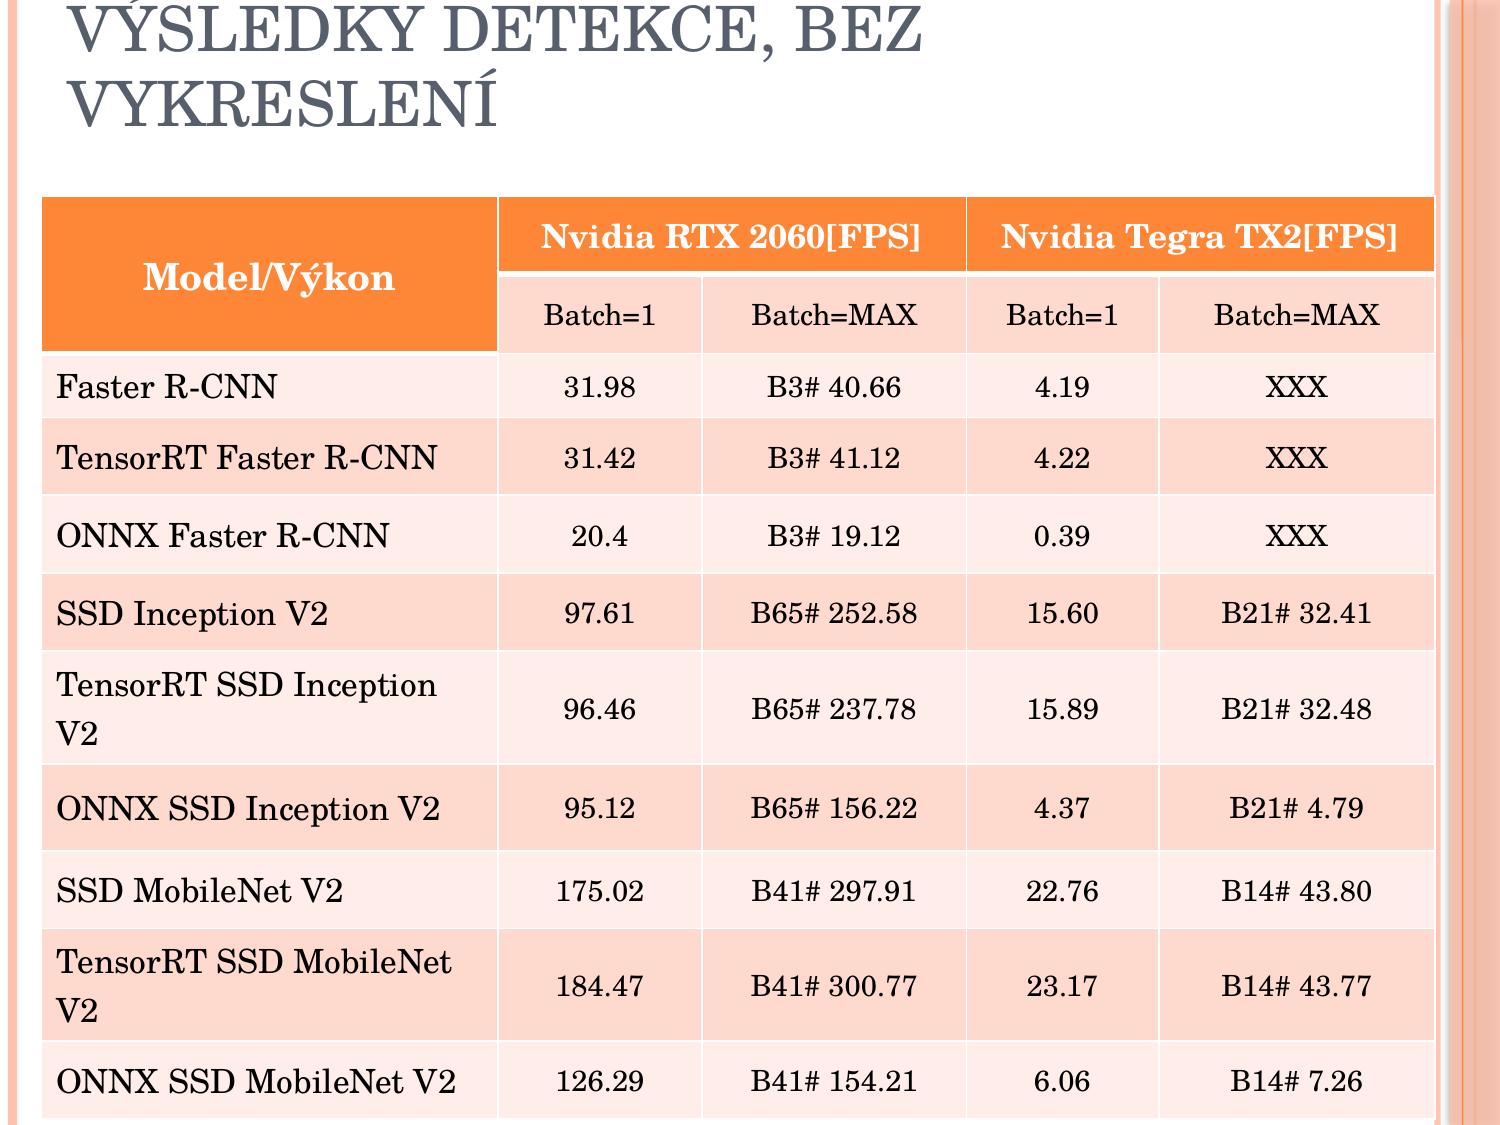

# Výsledky detekce, bez vykreslení
| Model/Výkon | Nvidia RTX 2060[FPS] |  | Nvidia Tegra TX2[FPS] |  |
| --- | --- | --- | --- | --- |
|  | Batch=1 | Batch=MAX | Batch=1 | Batch=MAX |
| Faster R-CNN | 31.98 | B3# 40.66 | 4.19 | XXX |
| TensorRT Faster R-CNN | 31.42 | B3# 41.12 | 4.22 | XXX |
| ONNX Faster R-CNN | 20.4 | B3# 19.12 | 0.39 | XXX |
| SSD Inception V2 | 97.61 | B65# 252.58 | 15.60 | B21# 32.41 |
| TensorRT SSD Inception V2 | 96.46 | B65# 237.78 | 15.89 | B21# 32.48 |
| ONNX SSD Inception V2 | 95.12 | B65# 156.22 | 4.37 | B21# 4.79 |
| SSD MobileNet V2 | 175.02 | B41# 297.91 | 22.76 | B14# 43.80 |
| TensorRT SSD MobileNet V2 | 184.47 | B41# 300.77 | 23.17 | B14# 43.77 |
| ONNX SSD MobileNet V2 | 126.29 | B41# 154.21 | 6.06 | B14# 7.26 |